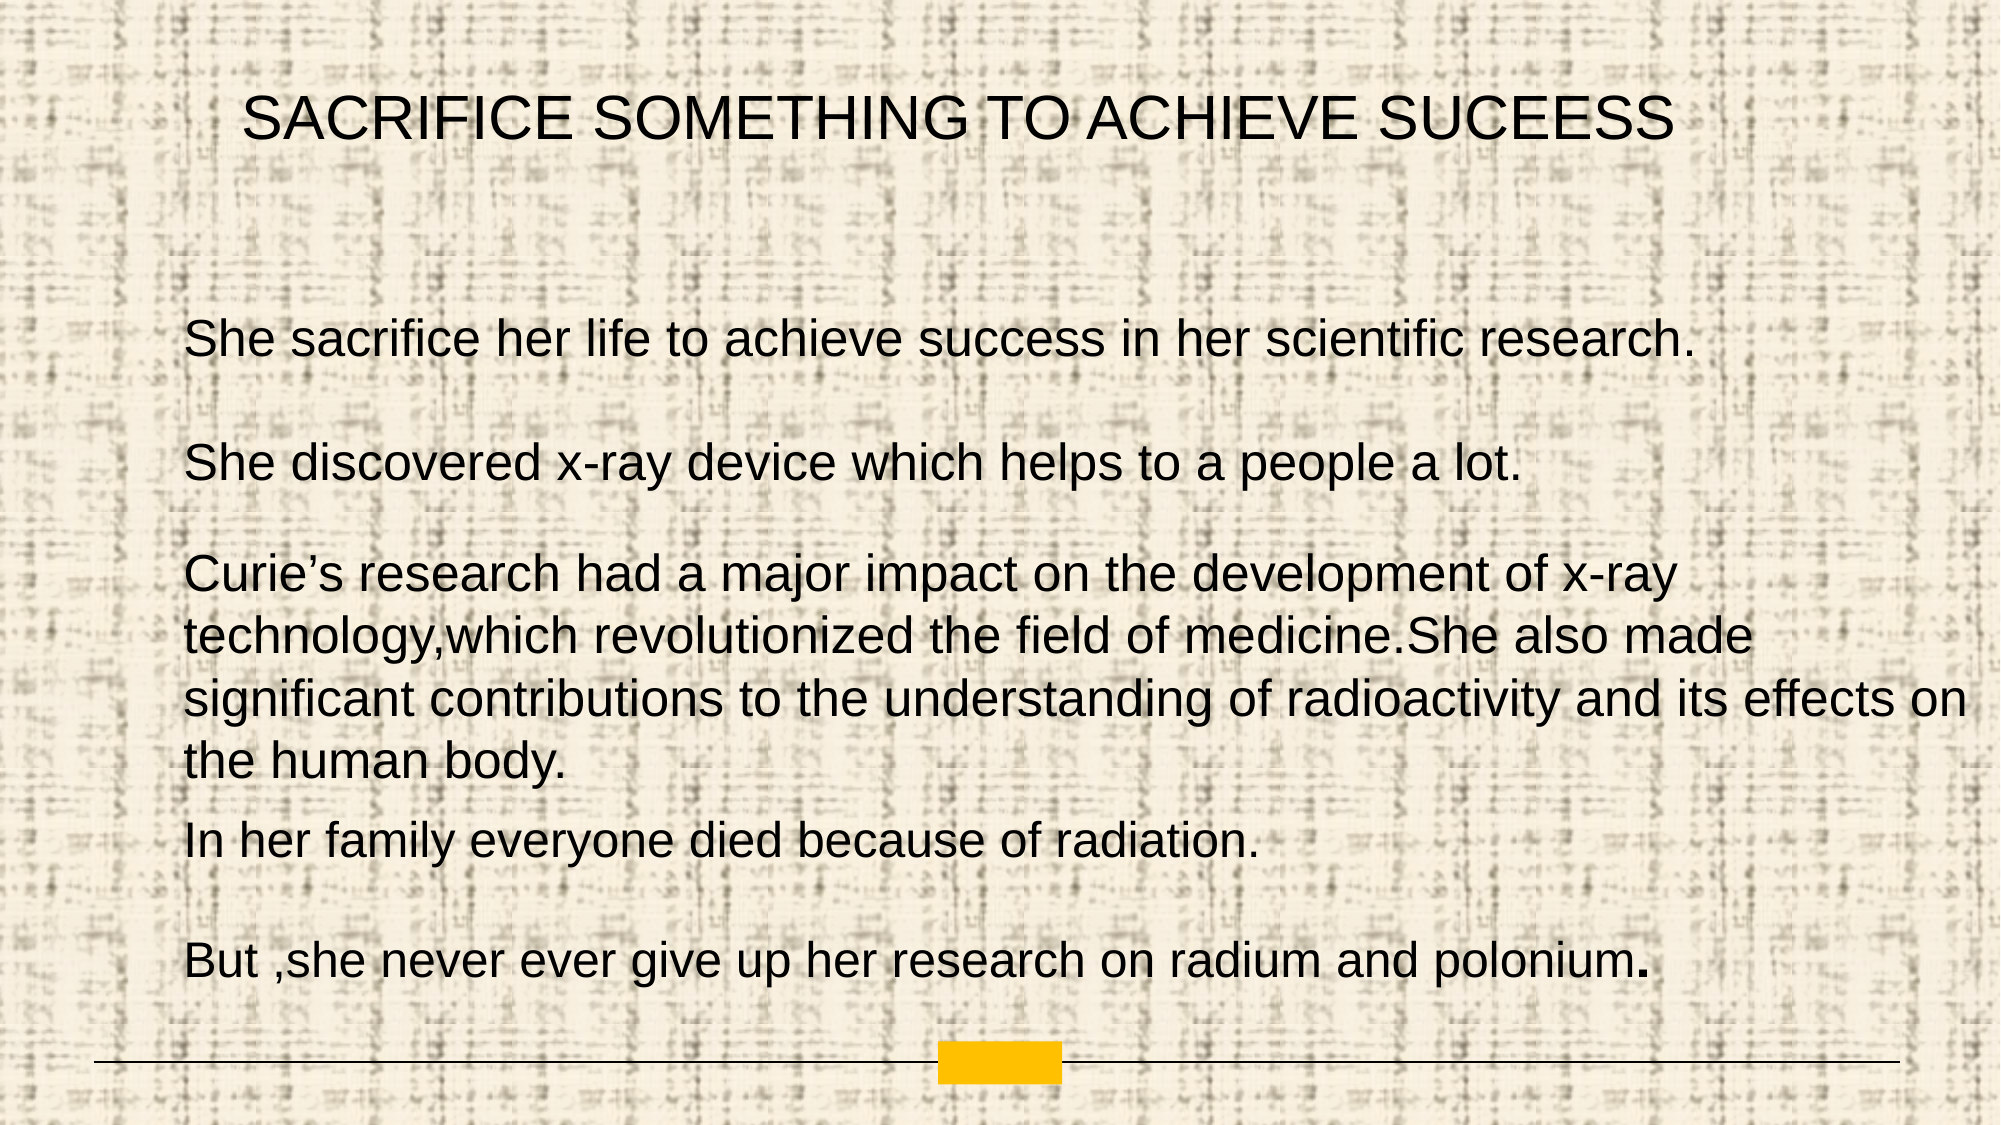

SACRIFICE SOMETHING TO ACHIEVE SUCEESS
She sacrifice her life to achieve success in her scientific research.

Curie’s research had a major impact on the development of x-ray technology,which revolutionized the field of medicine.She also made significant contributions to the understanding of radioactivity and its effects on the human body.
She discovered x-ray device which helps to a people a lot.

In her family everyone died because of radiation.

But ,she never ever give up her research on radium and polonium.